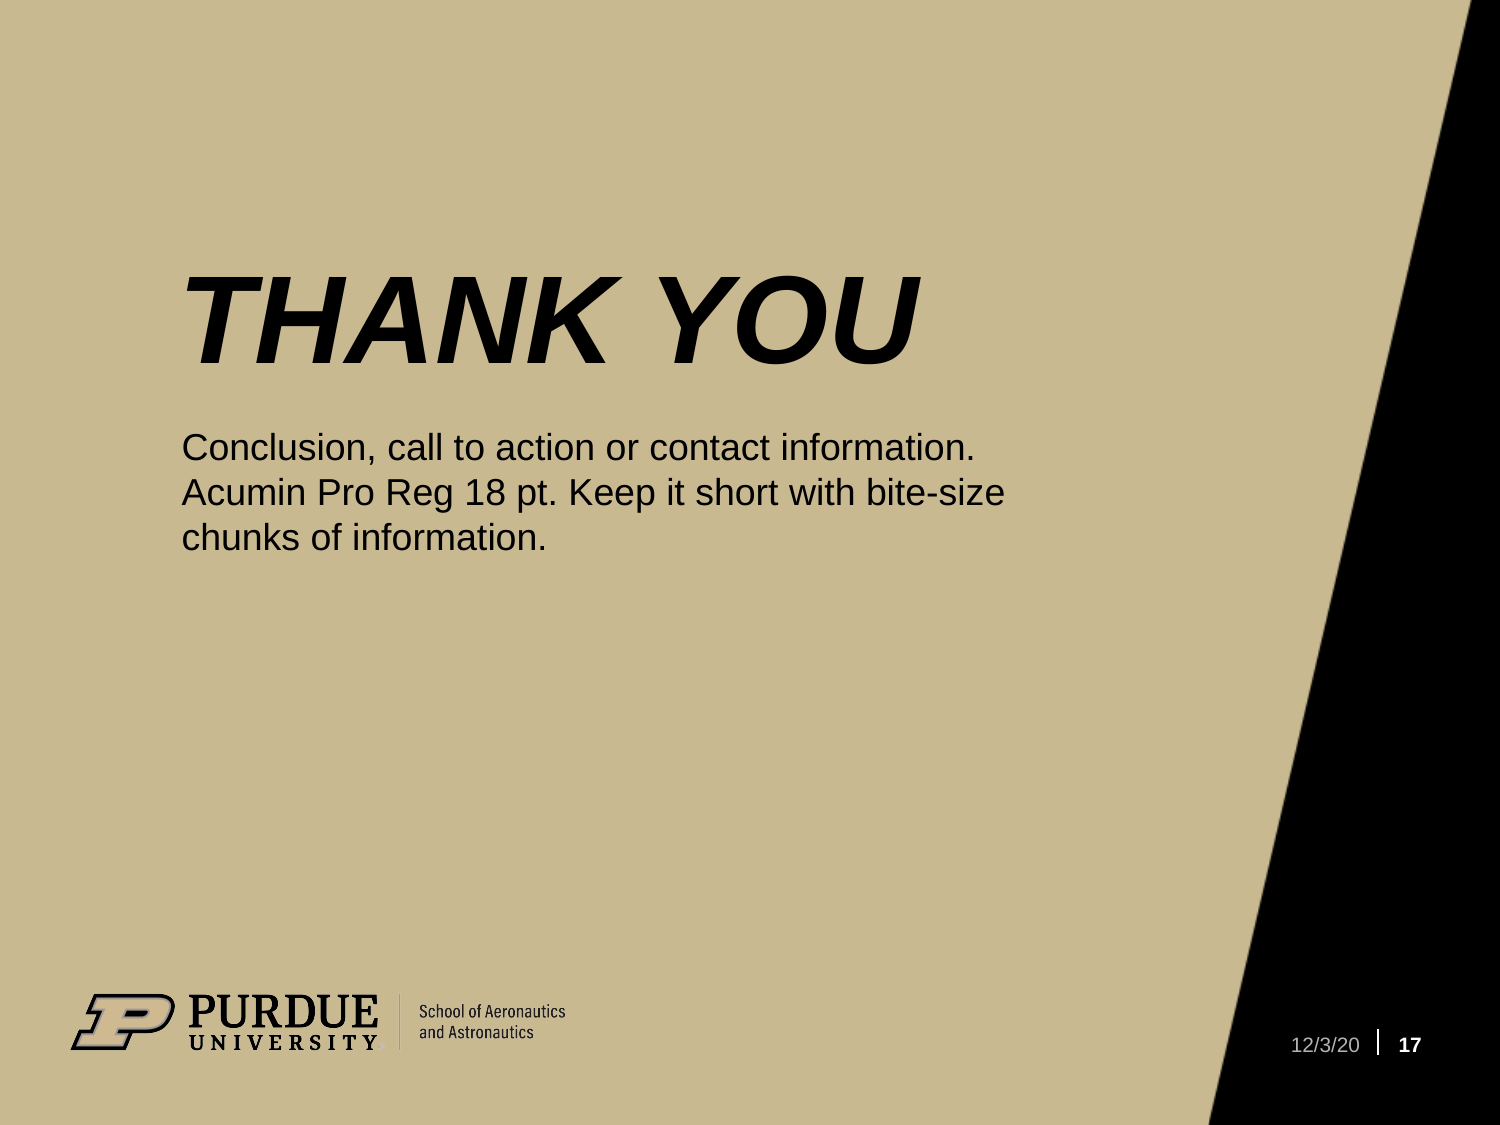

# Thank You
Conclusion, call to action or contact information. Acumin Pro Reg 18 pt. Keep it short with bite-size chunks of information.
17
12/3/20